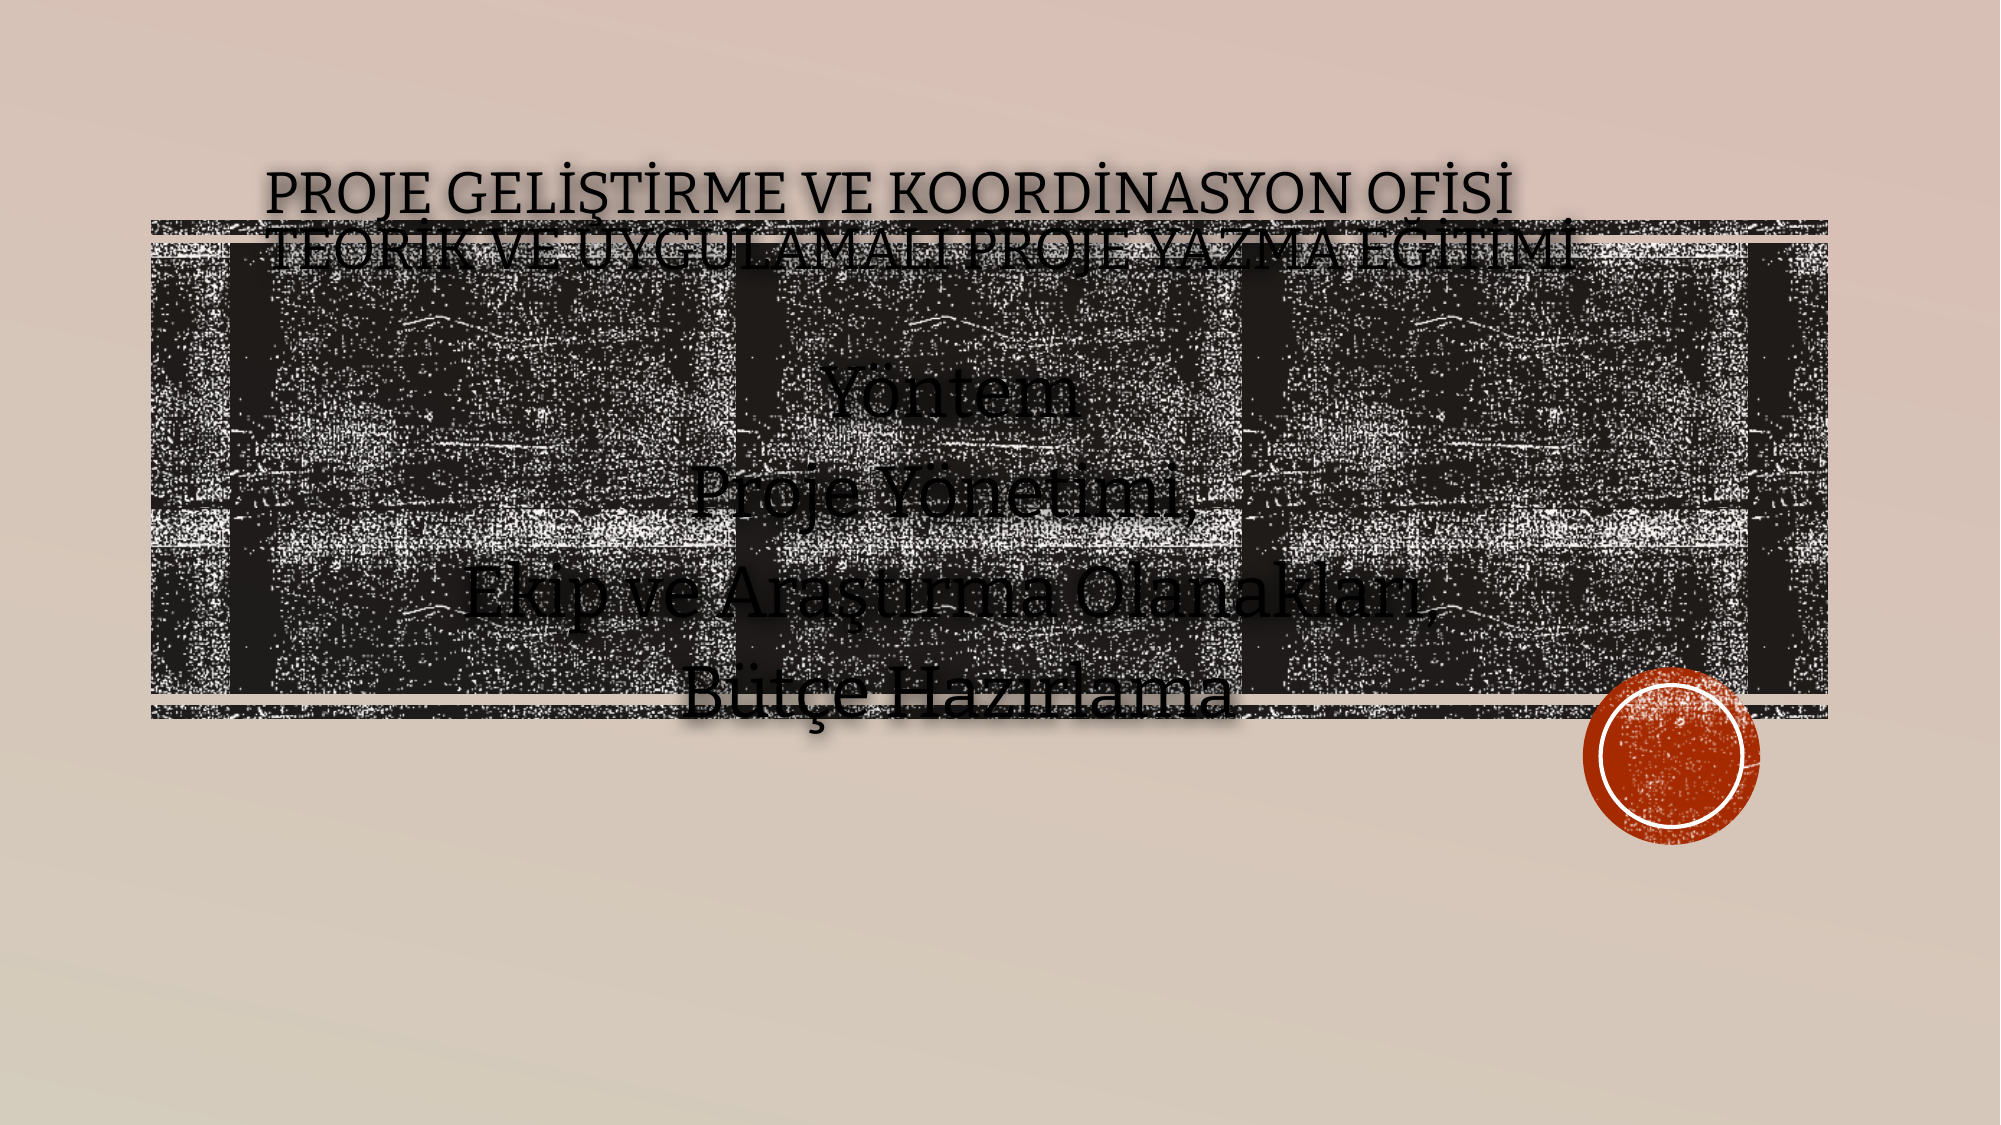

# PROJE GELİŞTİRME VE KOORDİNASYON OFİSİ TeorİK ve Uygulamalı Proje Yazma EĞİTİMİ
Yöntem
Proje Yönetimi,
Ekip ve Araştırma Olanakları,
 Bütçe Hazırlama